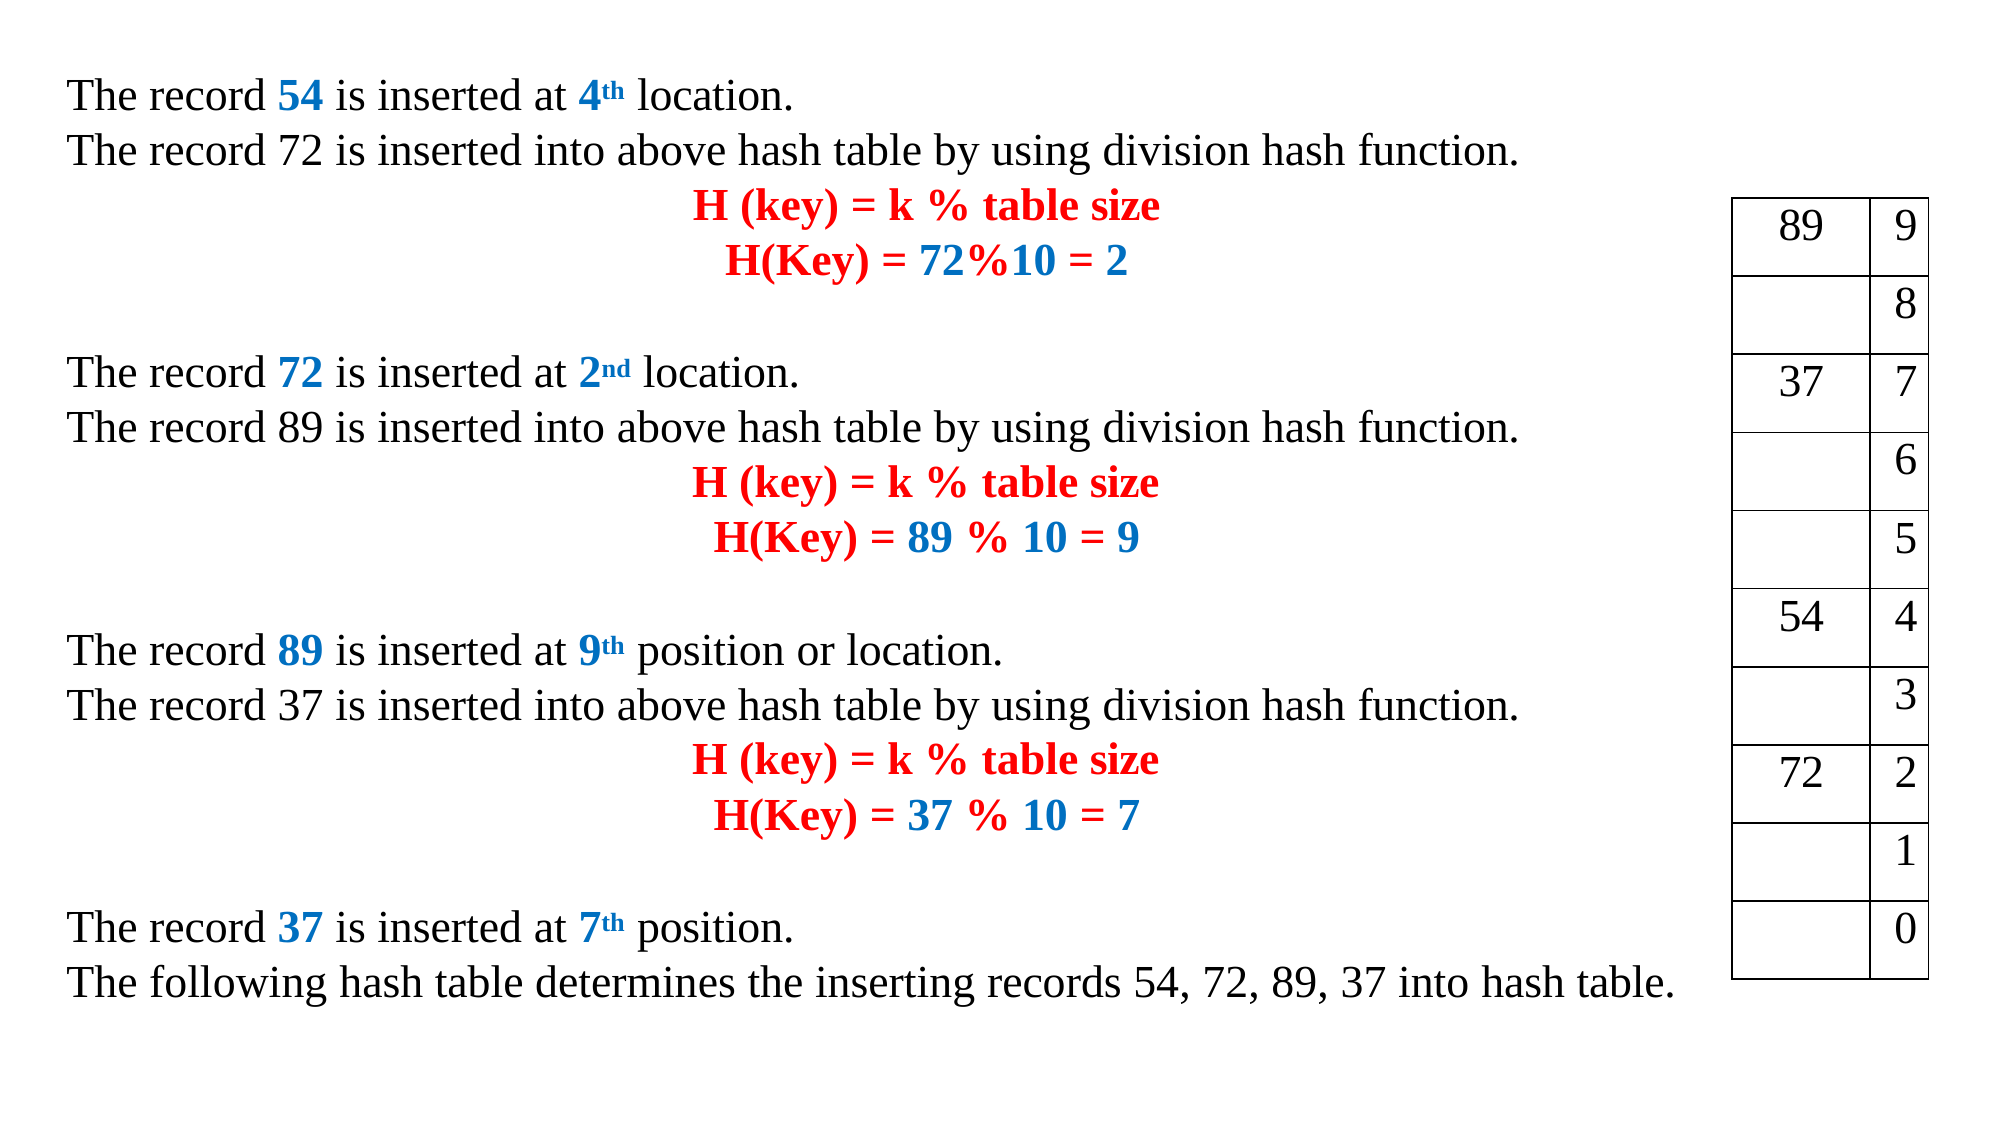

The record 54 is inserted at 4th location.
The record 72 is inserted into above hash table by using division hash function.
H (key) = k % table size
H(Key) = 72%10 = 2

The record 72 is inserted at 2nd location.
The record 89 is inserted into above hash table by using division hash function.
H (key) = k % table size
H(Key) = 89 % 10 = 9

The record 89 is inserted at 9th position or location.
The record 37 is inserted into above hash table by using division hash function.
H (key) = k % table size
H(Key) = 37 % 10 = 7

The record 37 is inserted at 7th position.
The following hash table determines the inserting records 54, 72, 89, 37 into hash table.
| 89 | 9 |
| --- | --- |
|  | 8 |
| 37 | 7 |
|  | 6 |
|  | 5 |
| 54 | 4 |
|  | 3 |
| 72 | 2 |
|  | 1 |
|  | 0 |